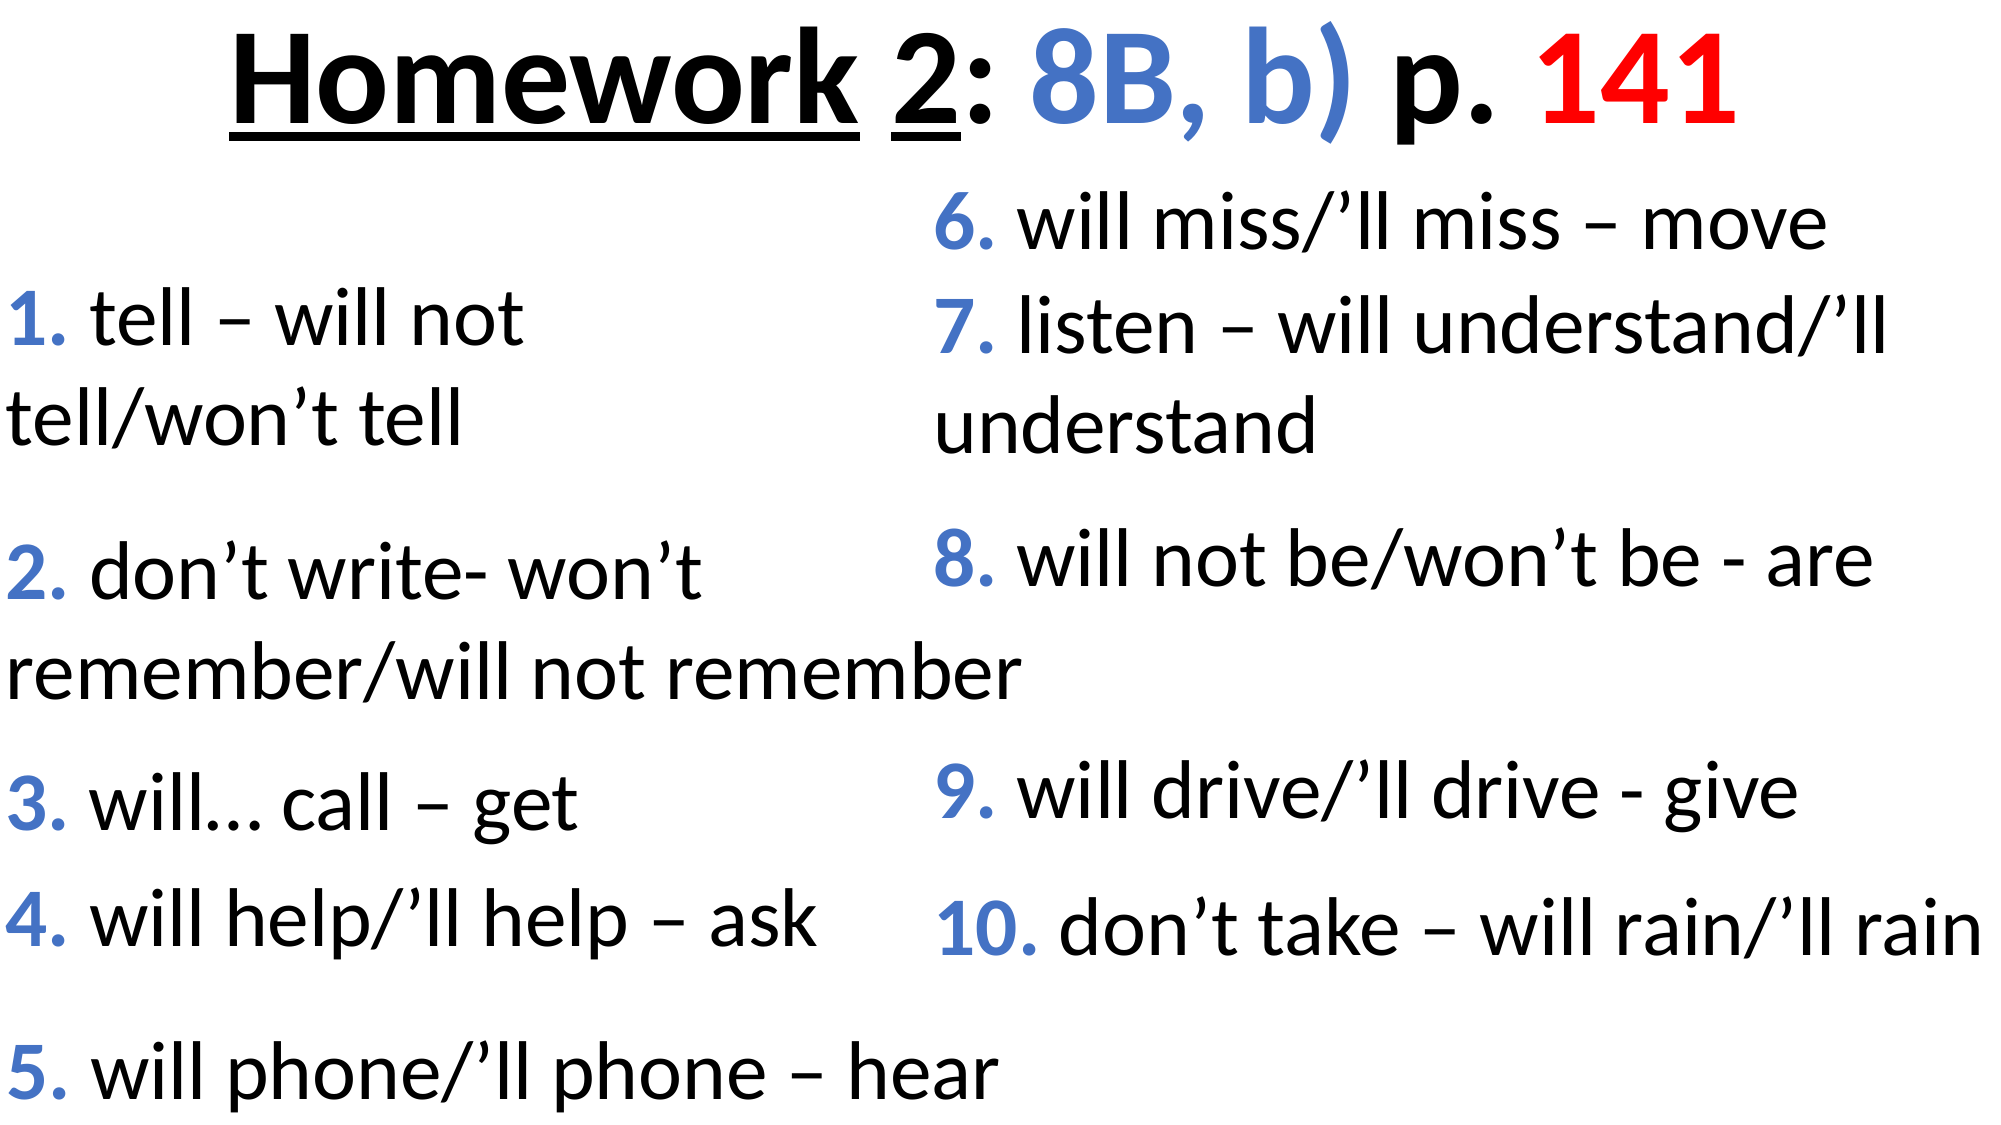

Homework 2: 8B, b) p. 141
6. will miss/’ll miss – move
1. tell – will not tell/won’t tell
7. listen – will understand/’ll understand
8. will not be/won’t be - are
2. don’t write- won’t remember/will not remember
9. will drive/’ll drive - give
3. will… call – get
4. will help/’ll help – ask
10. don’t take – will rain/’ll rain
5. will phone/’ll phone – hear